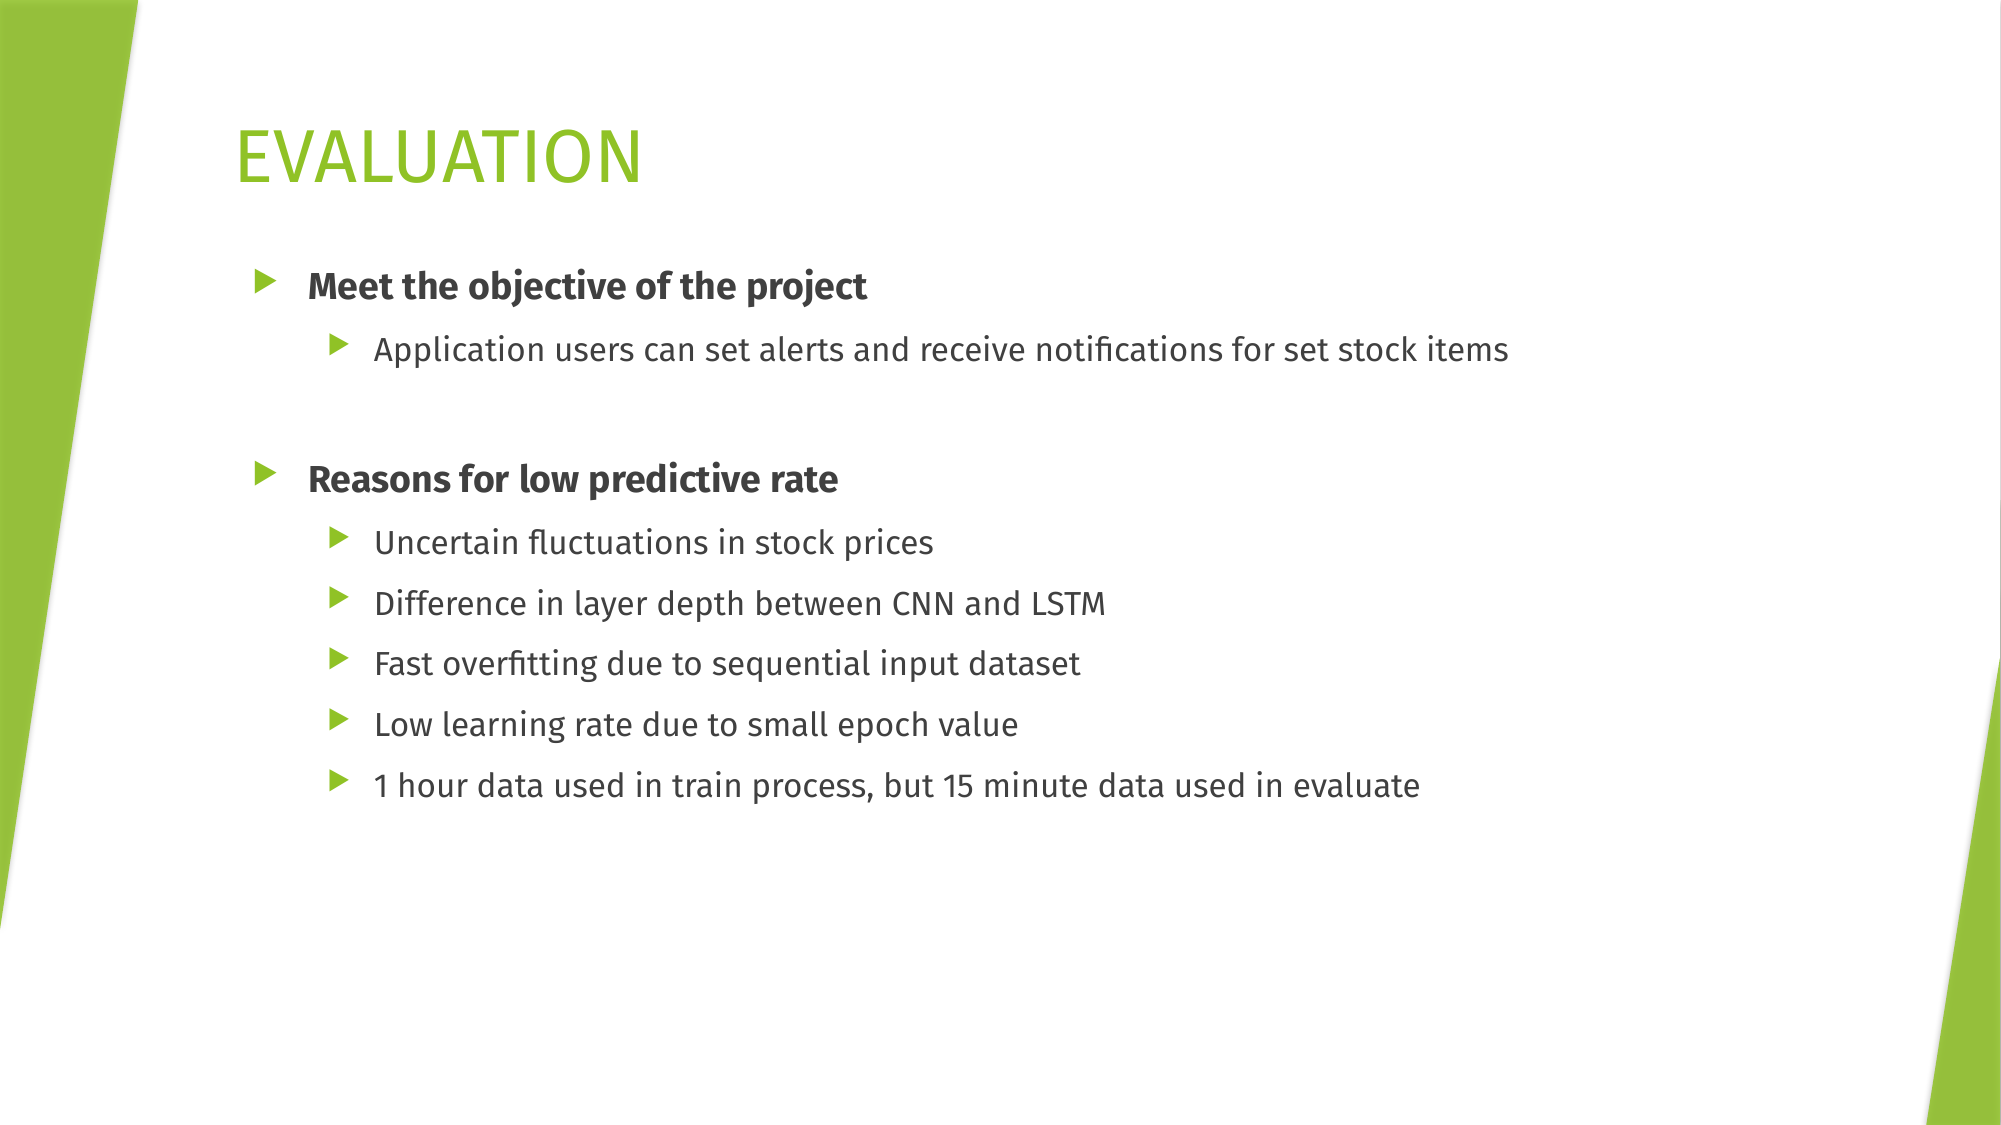

# EVALUATION
Meet the objective of the project
Application users can set alerts and receive notifications for set stock items

Reasons for low predictive rate
Uncertain fluctuations in stock prices
Difference in layer depth between CNN and LSTM
Fast overfitting due to sequential input dataset
Low learning rate due to small epoch value
1 hour data used in train process, but 15 minute data used in evaluate